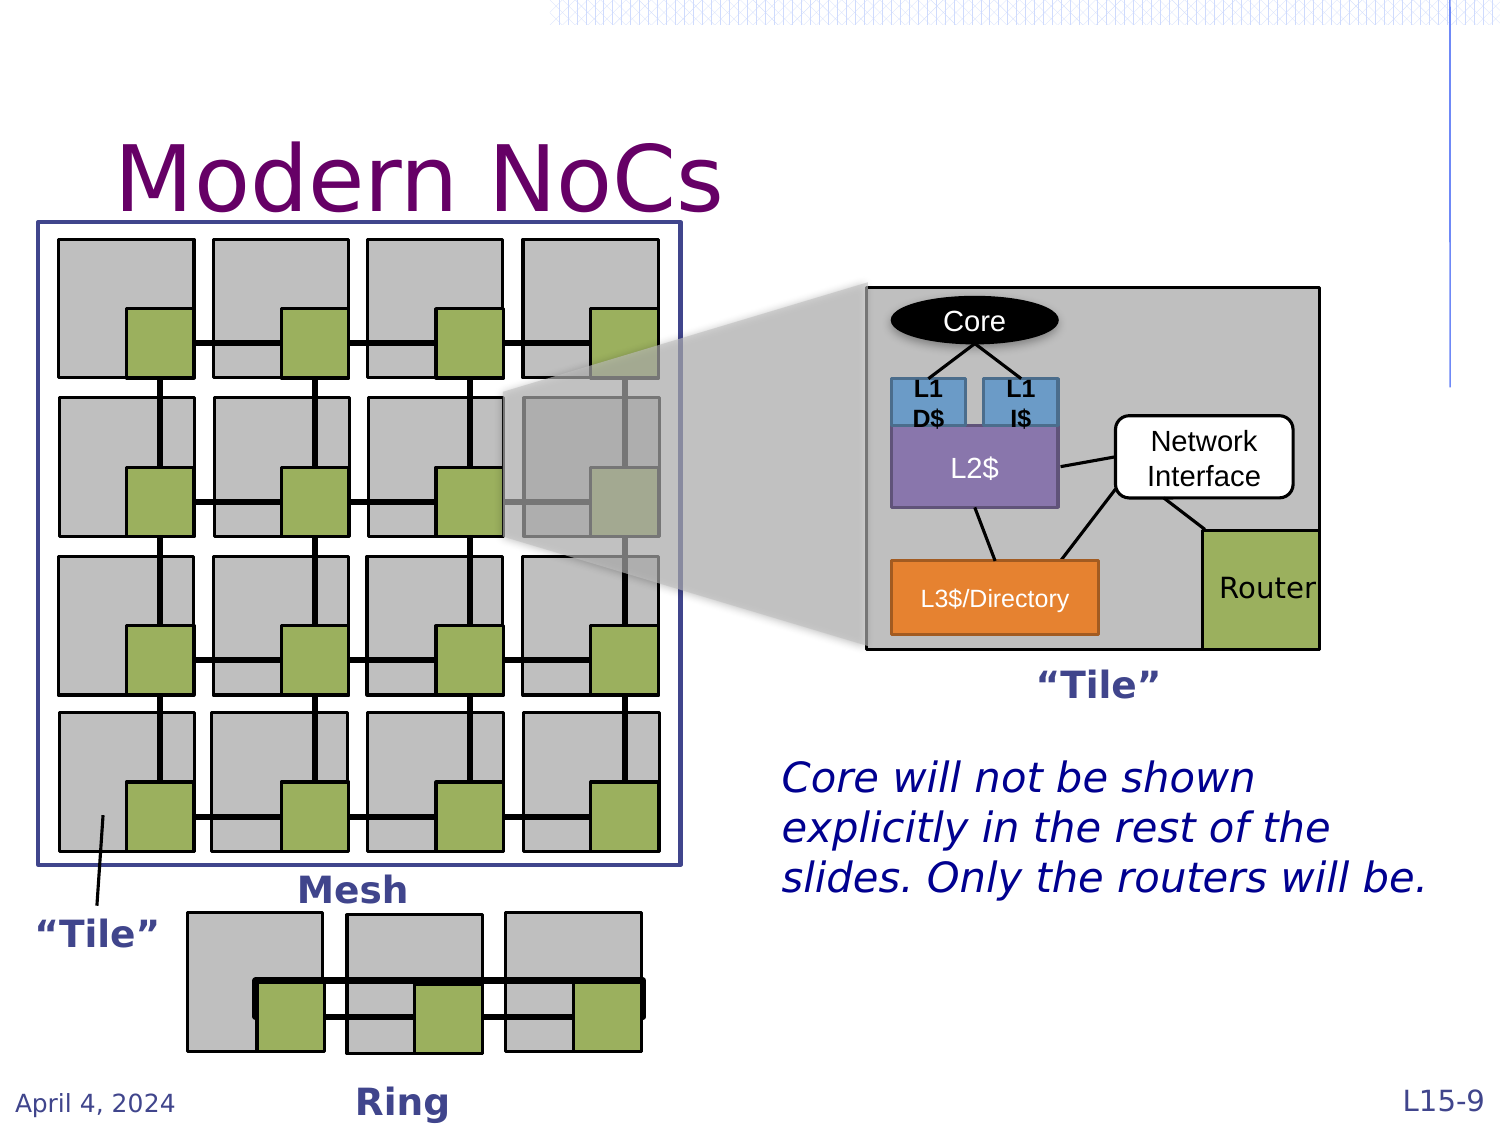

# Modern NoCs

Network Interface

Router
Core
L1
D$
L1
I$
L2$
L3$/Directory
“Tile”
Core will not be shown explicitly in the rest of the slides. Only the routers will be.
Mesh
“Tile”

April 4, 2024
L15-9
Ring